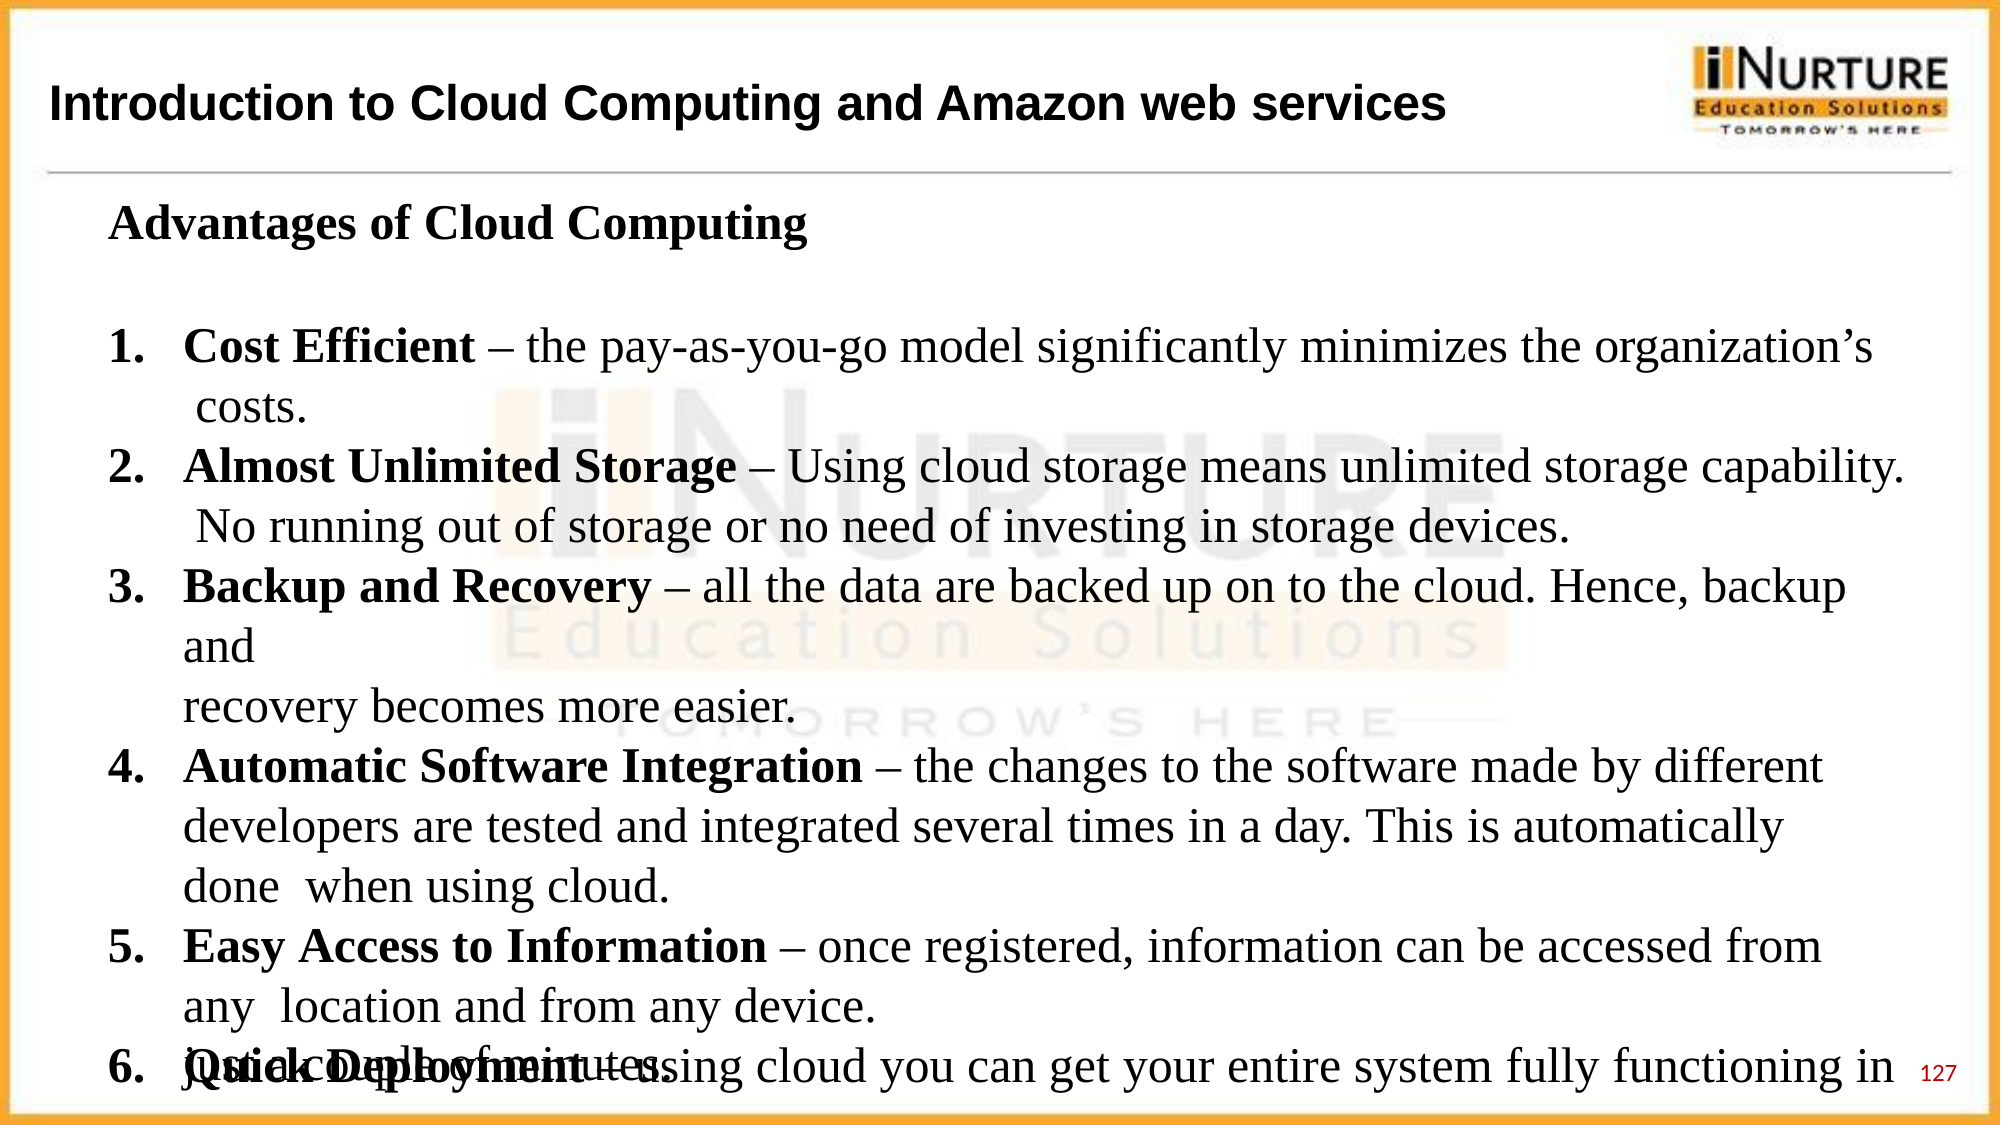

# Introduction to Cloud Computing and Amazon web services
Advantages of Cloud Computing

Cost Efficient – the pay-as-you-go model significantly minimizes the organization’s  costs.
Almost Unlimited Storage – Using cloud storage means unlimited storage capability.  No running out of storage or no need of investing in storage devices.
Backup and Recovery – all the data are backed up on to the cloud. Hence, backup and
recovery becomes more easier.
Automatic Software Integration – the changes to the software made by different  developers are tested and integrated several times in a day. This is automatically done  when using cloud.
Easy Access to Information – once registered, information can be accessed from any  location and from any device.
Quick Deployment – using cloud you can get your entire system fully functioning in
just a couple of minutes.
127